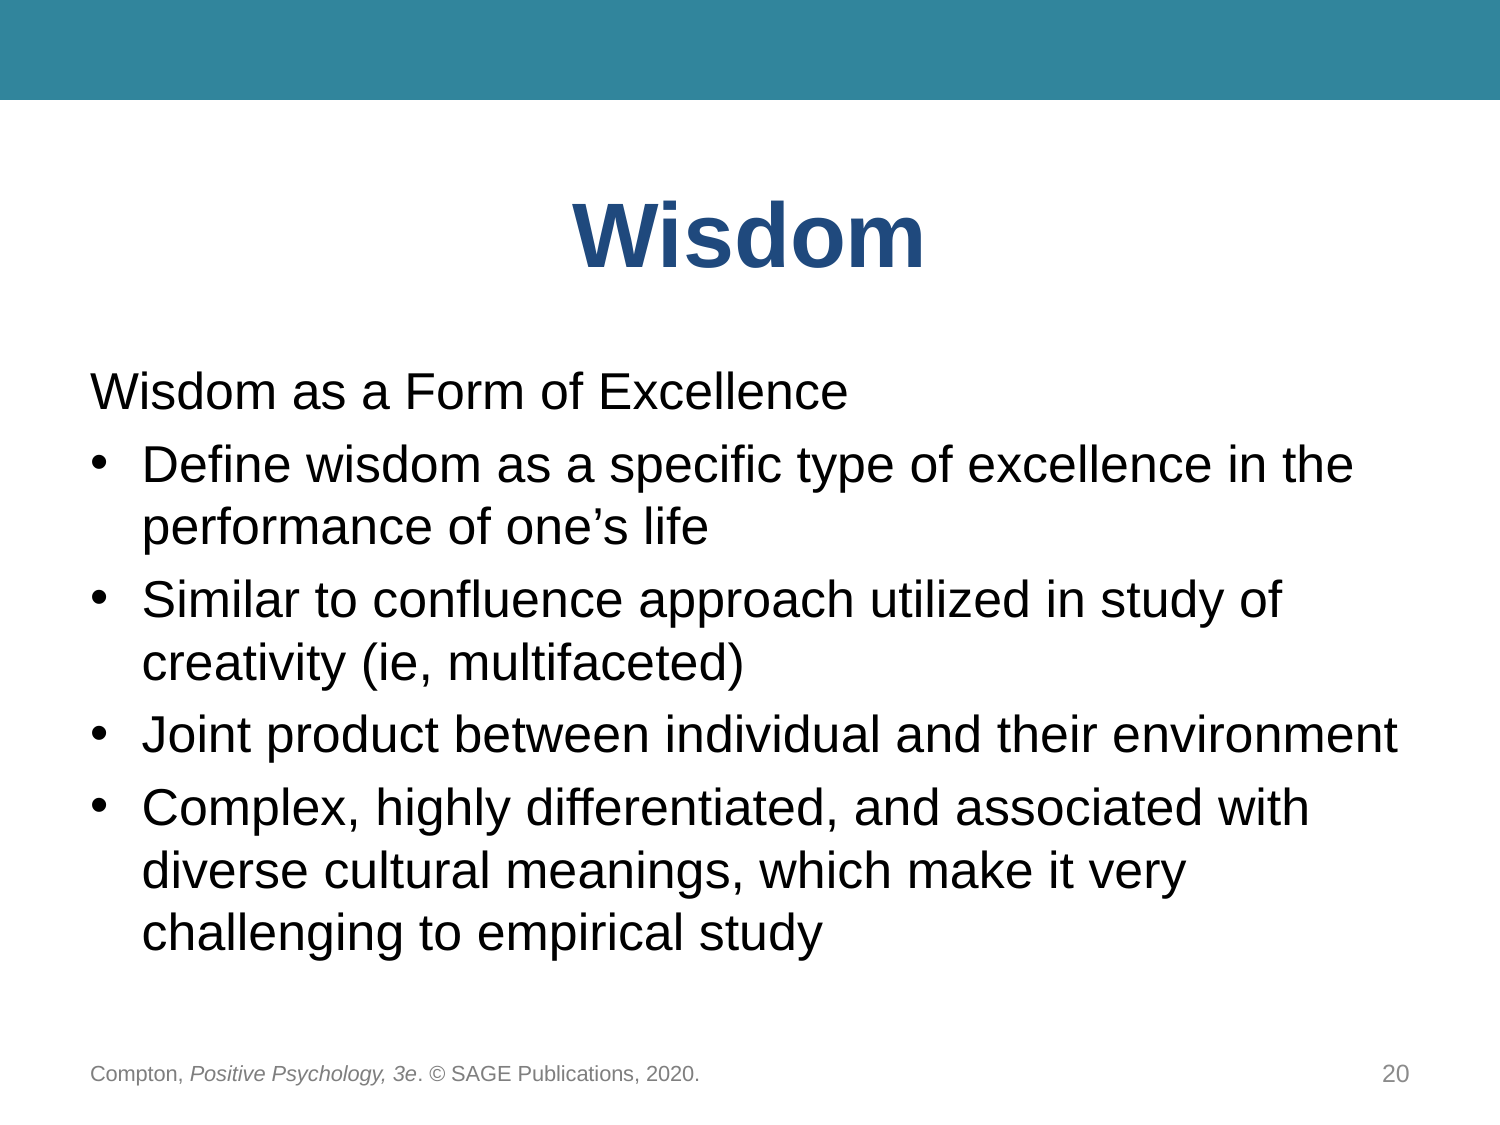

# Wisdom
Wisdom as a Form of Excellence
Define wisdom as a specific type of excellence in the performance of one’s life
Similar to confluence approach utilized in study of creativity (ie, multifaceted)
Joint product between individual and their environment
Complex, highly differentiated, and associated with diverse cultural meanings, which make it very challenging to empirical study
Compton, Positive Psychology, 3e. © SAGE Publications, 2020.
20